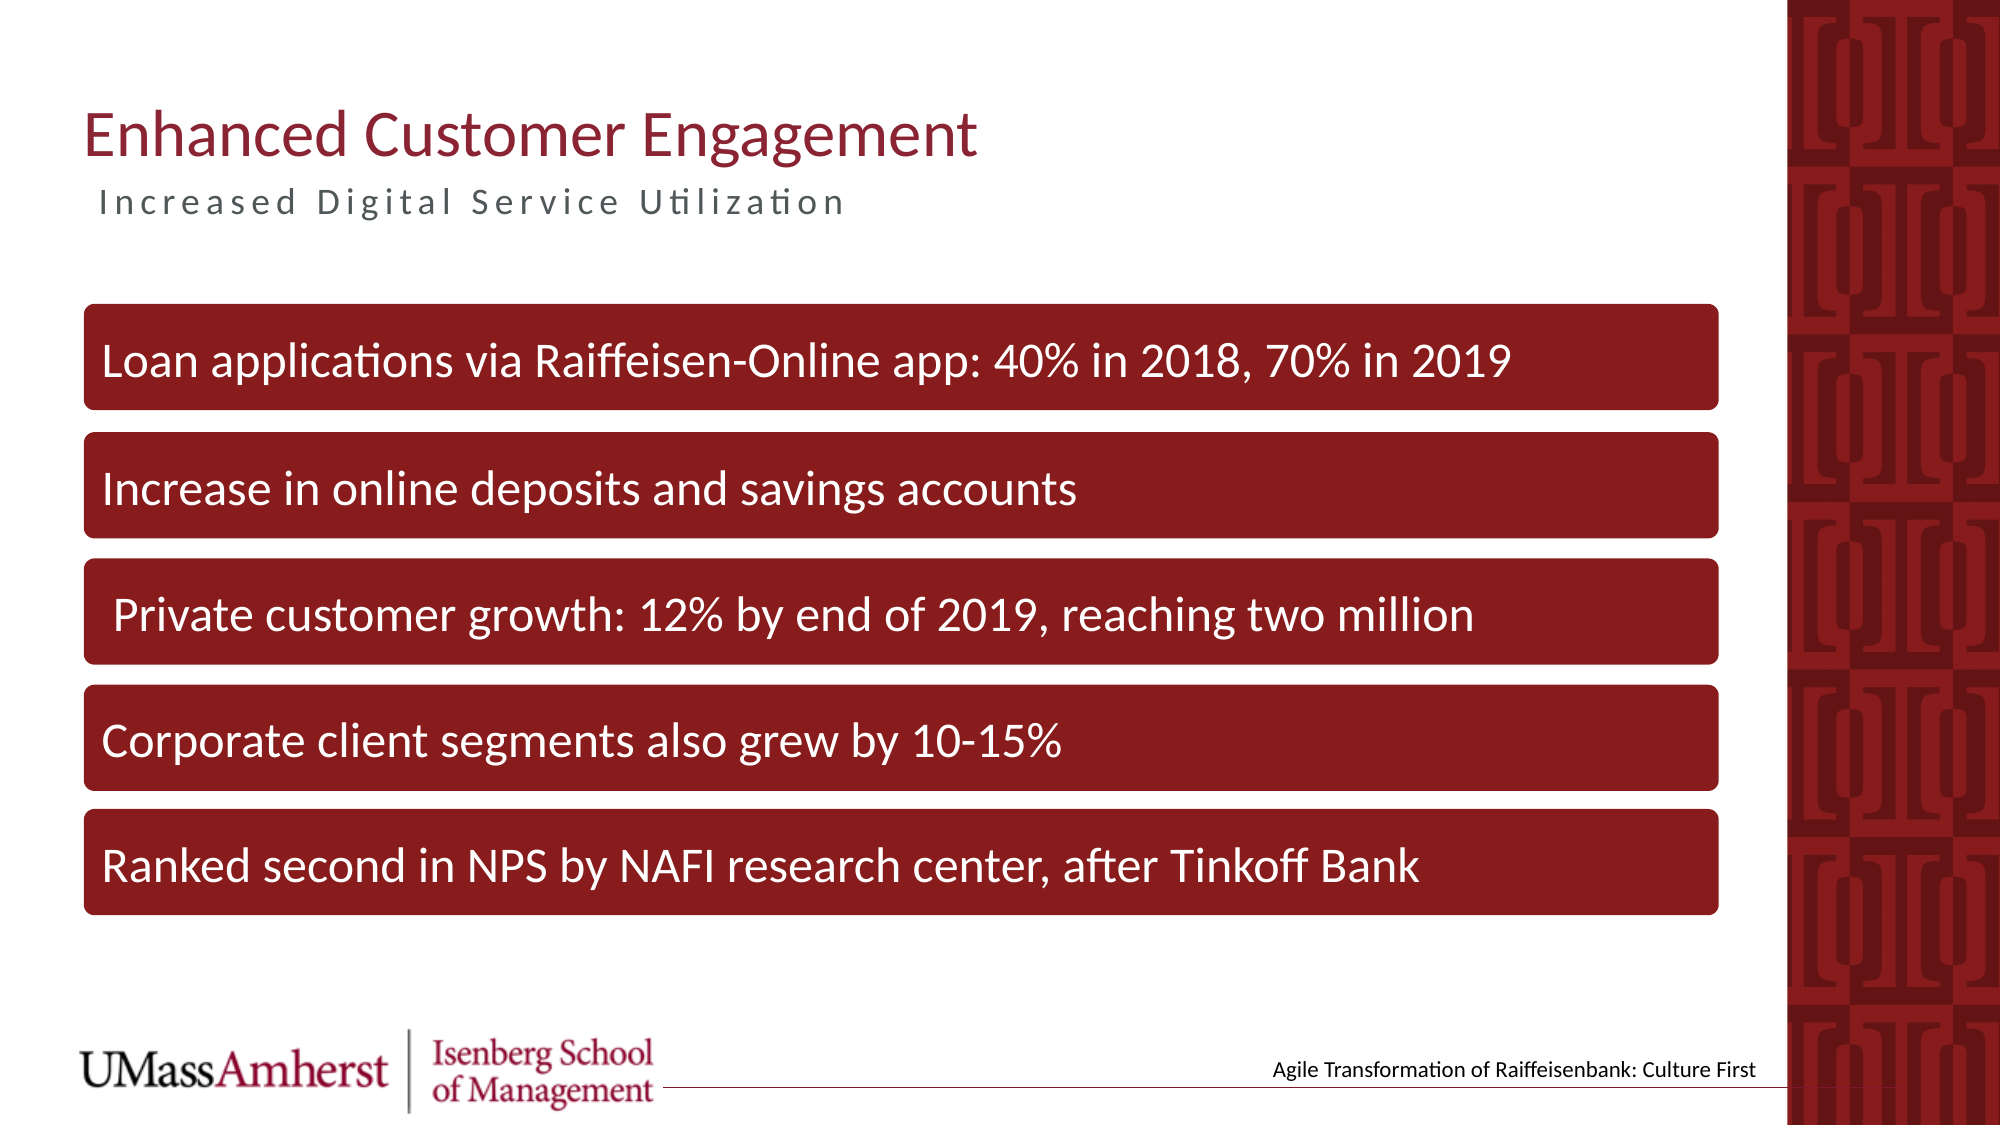

Enhanced Customer Engagement
Increased Digital Service Utilization
Loan applications via Raiffeisen-Online app: 40% in 2018, 70% in 2019
Increase in online deposits and savings accounts
 Private customer growth: 12% by end of 2019, reaching two million
Corporate client segments also grew by 10-15%
Ranked second in NPS by NAFI research center, after Tinkoff Bank